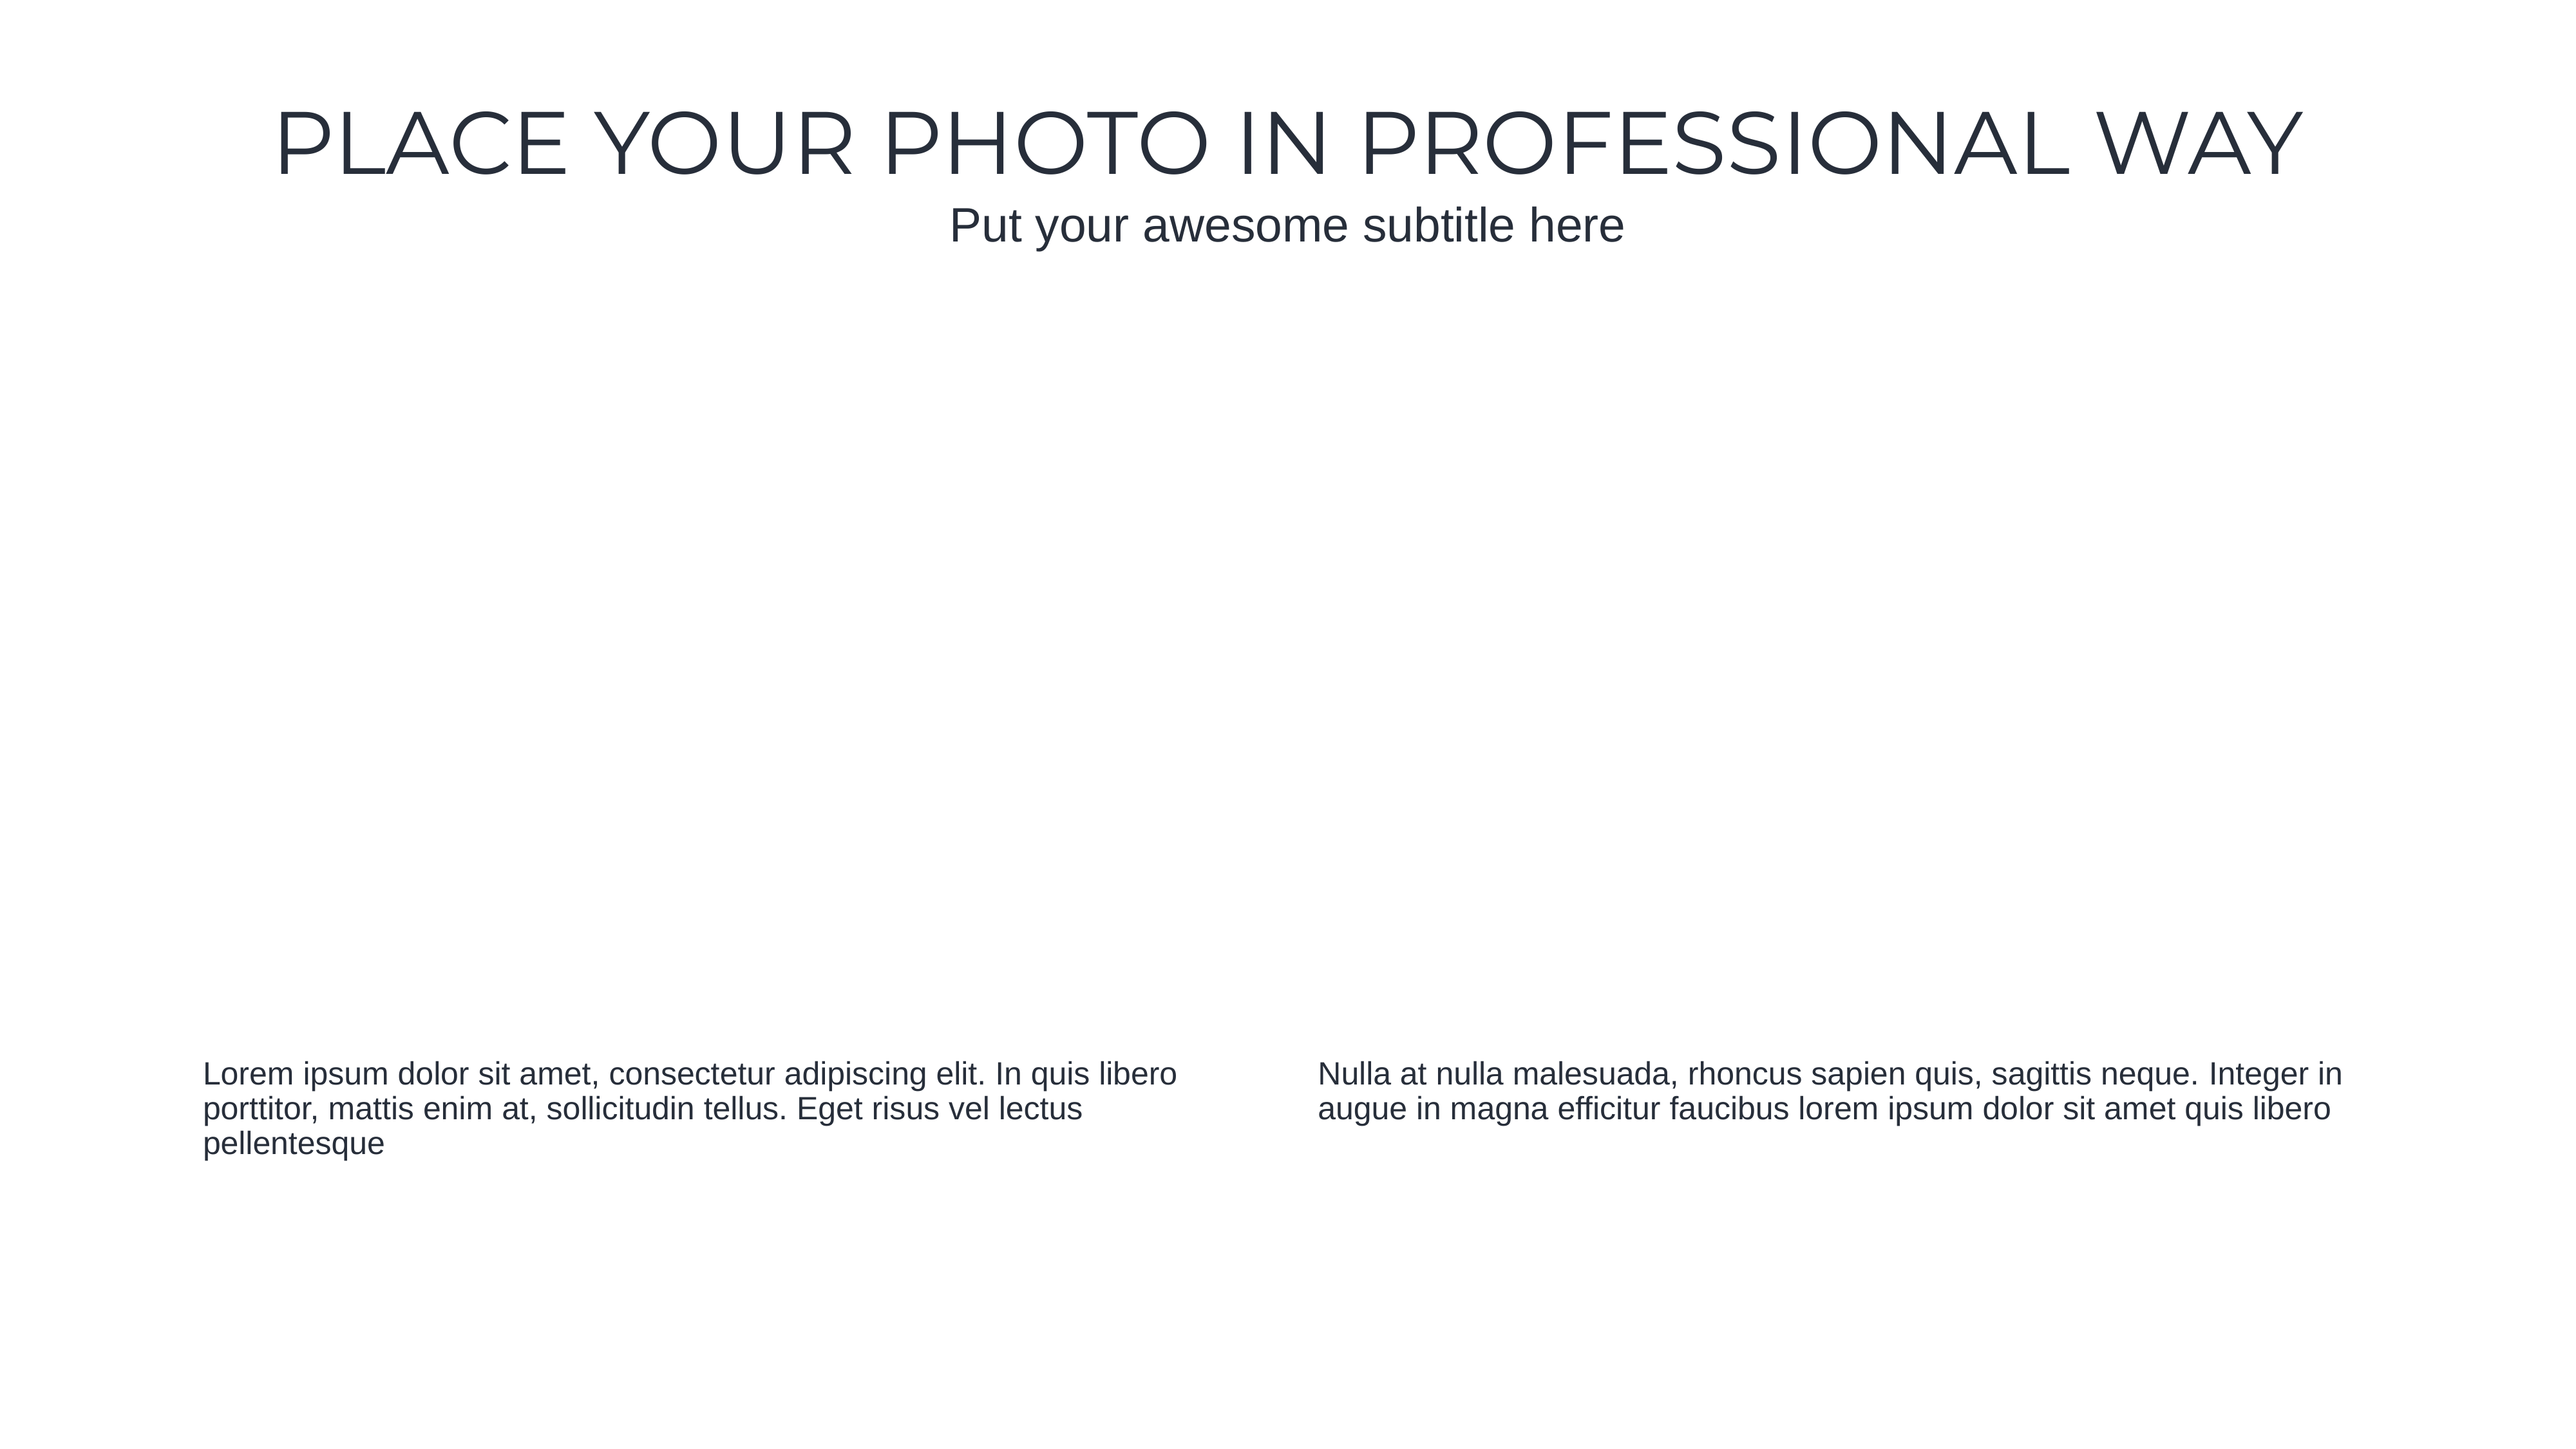

# PLACE YOUR PHOTO IN PROFESSIONAL WAY
Put your awesome subtitle here

Lorem ipsum dolor sit amet, consectetur adipiscing elit. In quis libero porttitor, mattis enim at, sollicitudin tellus. Eget risus vel lectus pellentesque
Nulla at nulla malesuada, rhoncus sapien quis, sagittis neque. Integer in augue in magna efficitur faucibus lorem ipsum dolor sit amet quis libero